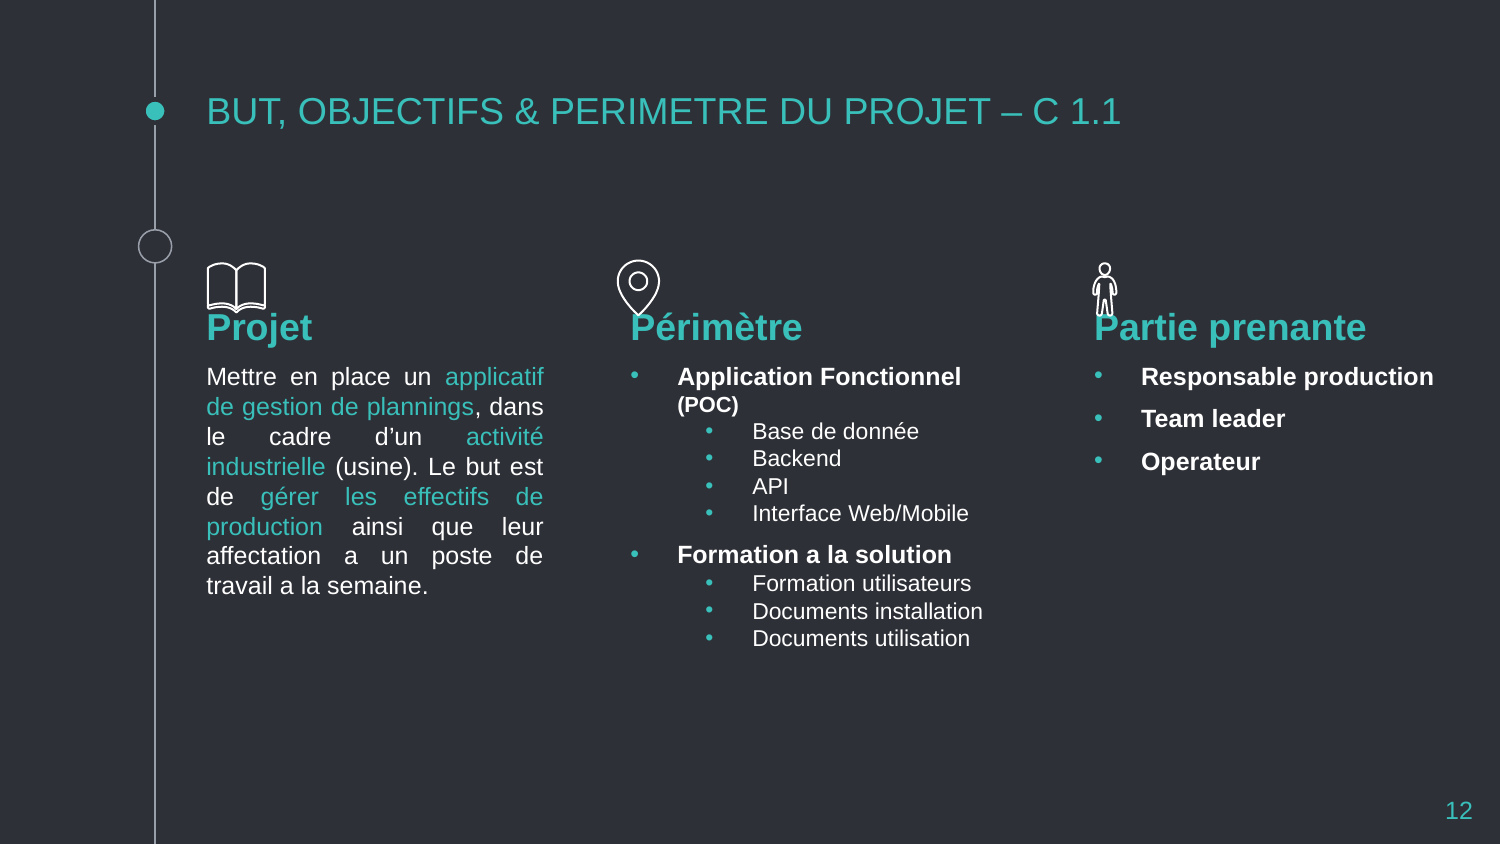

# BUT, OBJECTIFS & PERIMETRE DU PROJET – C 1.1

Périmètre
Application Fonctionnel (POC)
Base de donnée
Backend
API
Interface Web/Mobile
Formation a la solution
Formation utilisateurs
Documents installation
Documents utilisation

Partie prenante
Responsable production
Team leader
Operateur

Projet
Mettre en place un applicatif de gestion de plannings, dans le cadre d’un activité industrielle (usine). Le but est de gérer les effectifs de production ainsi que leur affectation a un poste de travail a la semaine.
12